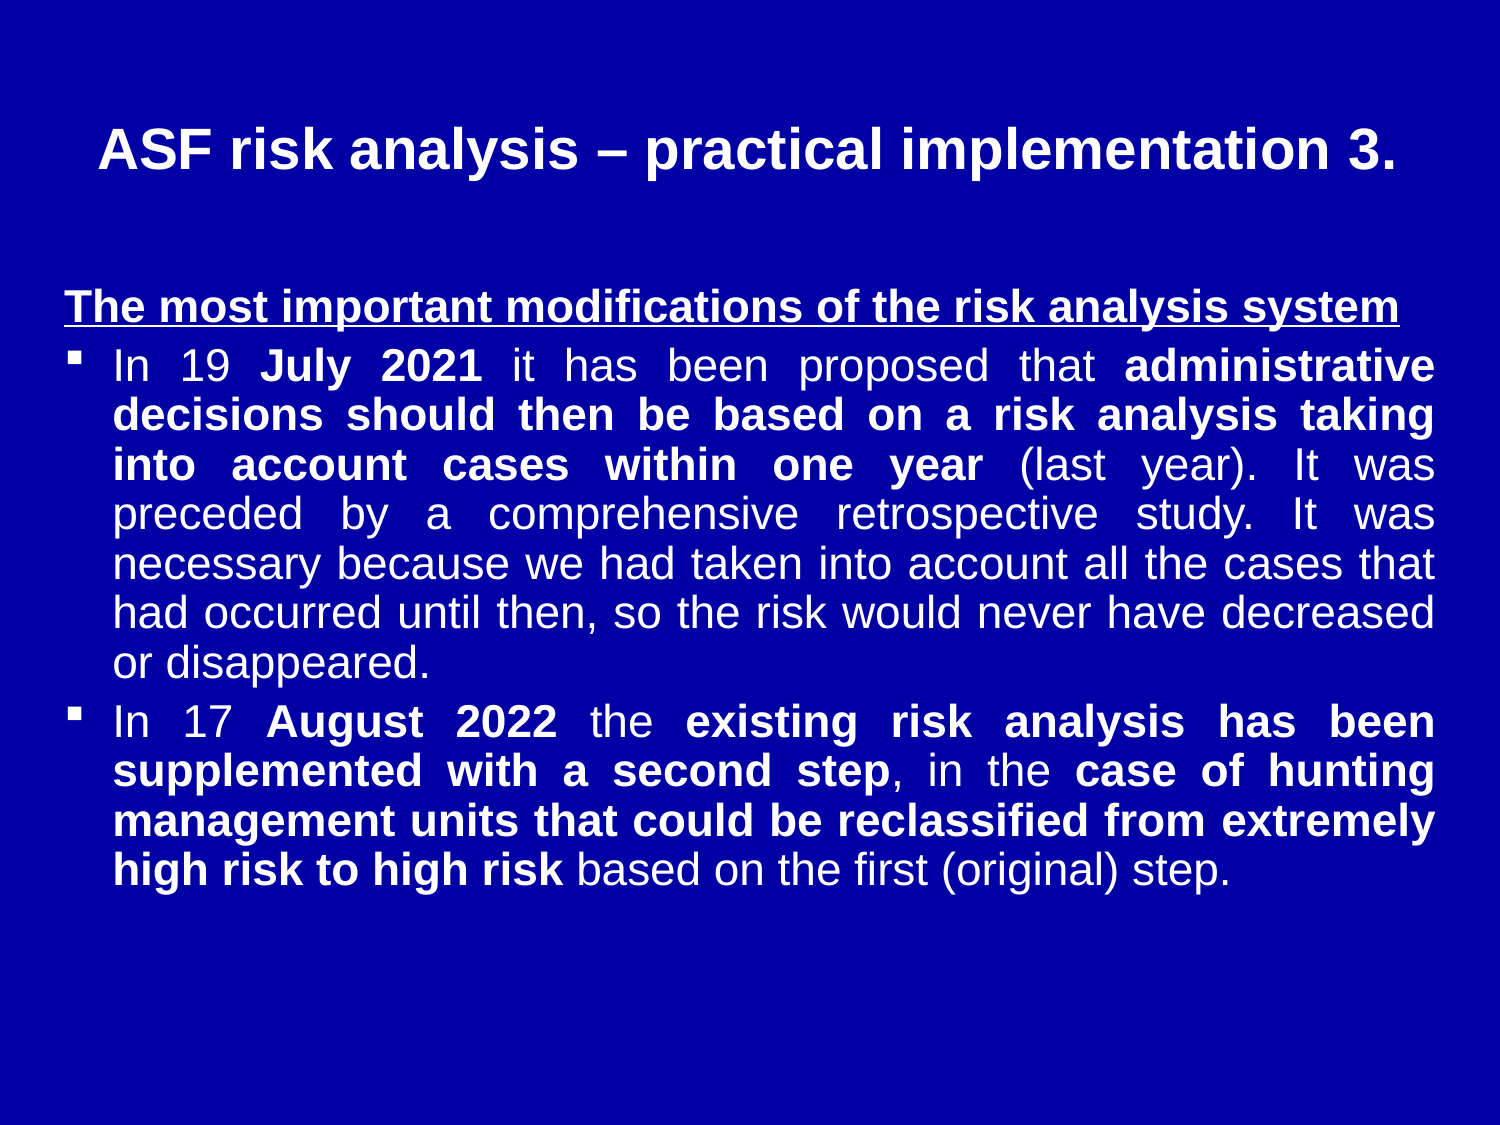

# ASF risk analysis – practical implementation 3.
The most important modifications of the risk analysis system
In 19 July 2021 it has been proposed that administrative decisions should then be based on a risk analysis taking into account cases within one year (last year). It was preceded by a comprehensive retrospective study. It was necessary because we had taken into account all the cases that had occurred until then, so the risk would never have decreased or disappeared.
In 17 August 2022 the existing risk analysis has been supplemented with a second step, in the case of hunting management units that could be reclassified from extremely high risk to high risk based on the first (original) step.